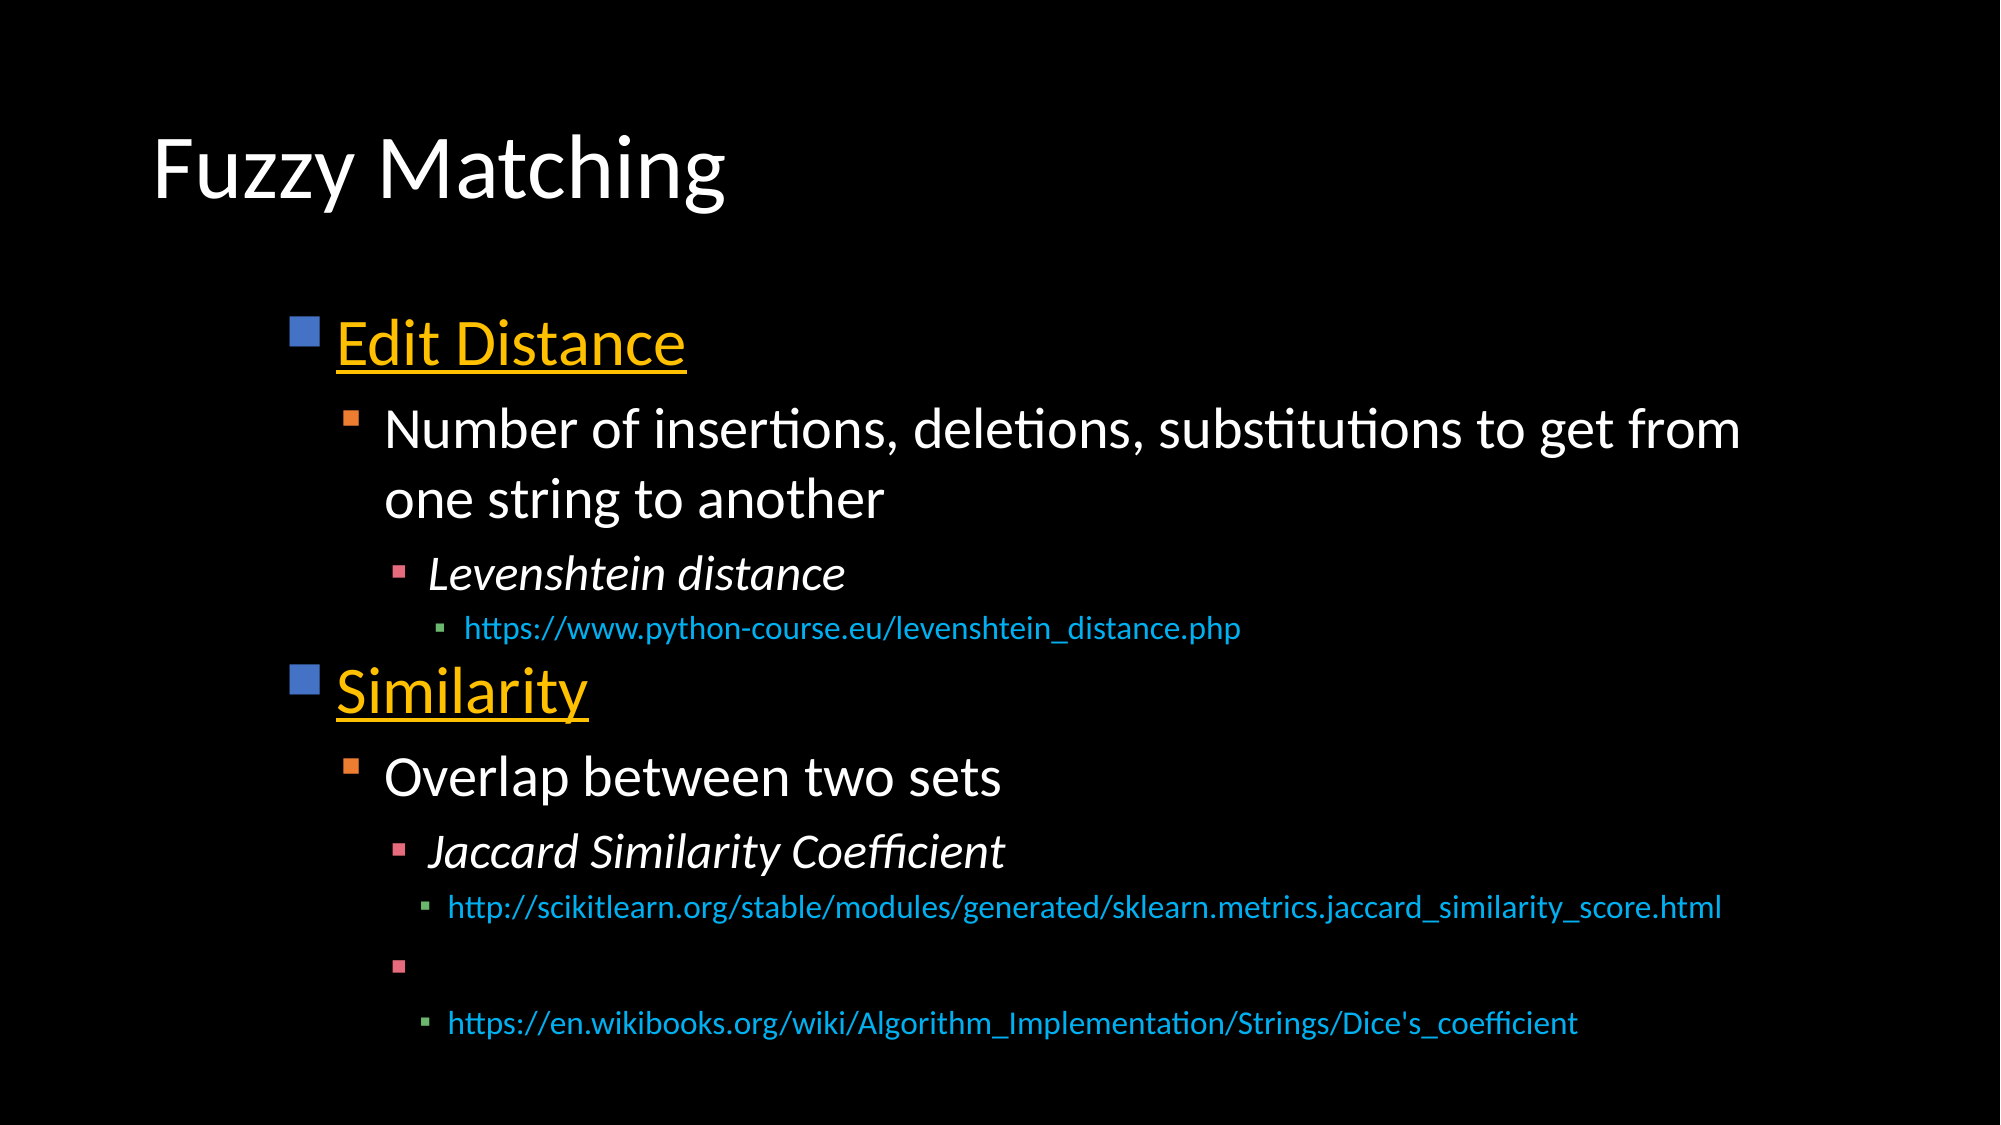

# Fuzzy Matching
Edit Distance
Number of insertions, deletions, substitutions to get from one string to another
Levenshtein distance
https://www.python-course.eu/levenshtein_distance.php
Similarity
Overlap between two sets
Jaccard Similarity Coefficient
http://scikitlearn.org/stable/modules/generated/sklearn.metrics.jaccard_similarity_score.html
Dice’s Similarity Coefficient
https://en.wikibooks.org/wiki/Algorithm_Implementation/Strings/Dice's_coefficient